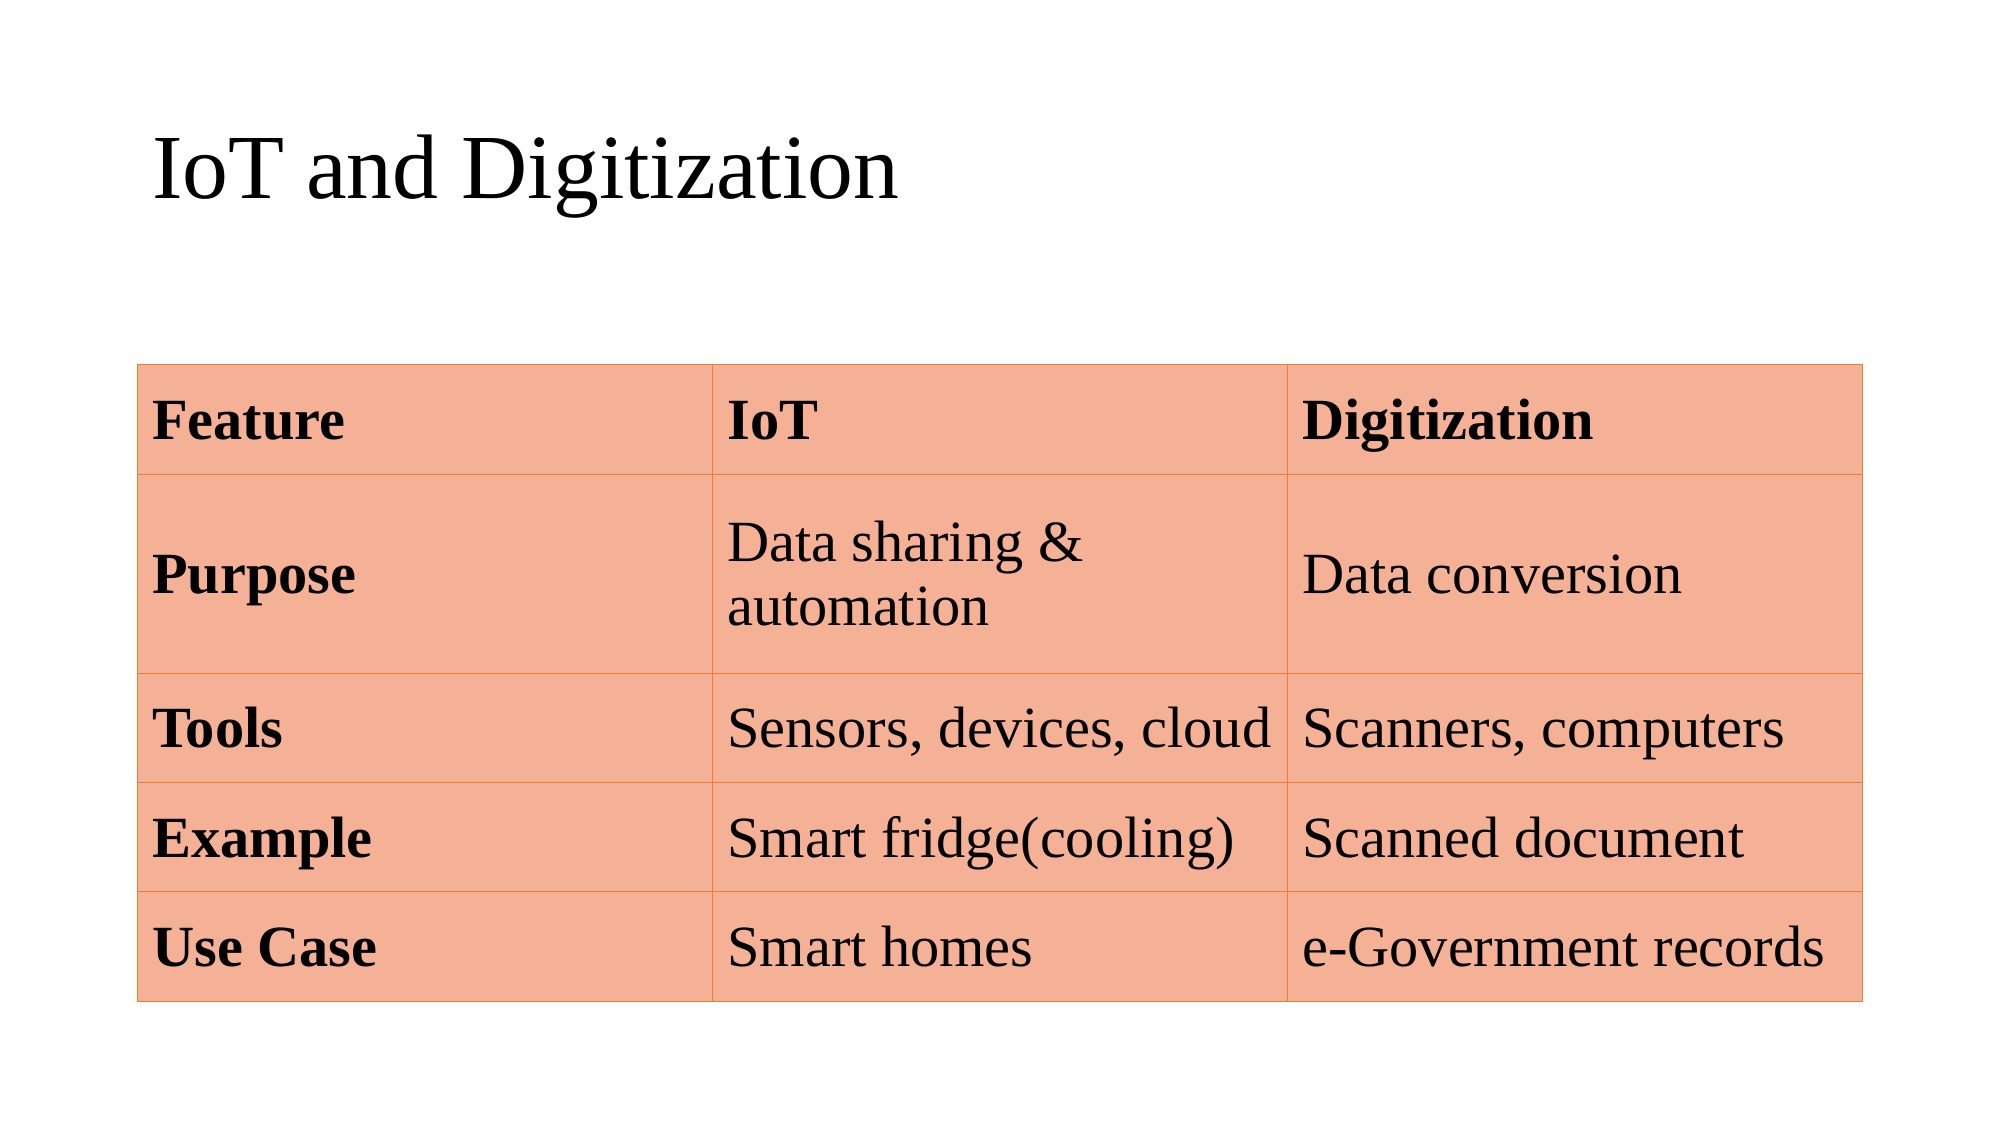

# IoT and Digitization
| Feature | IoT | Digitization |
| --- | --- | --- |
| Purpose | Data sharing & automation | Data conversion |
| Tools | Sensors, devices, cloud | Scanners, computers |
| Example | Smart fridge(cooling) | Scanned document |
| Use Case | Smart homes | e-Government records |